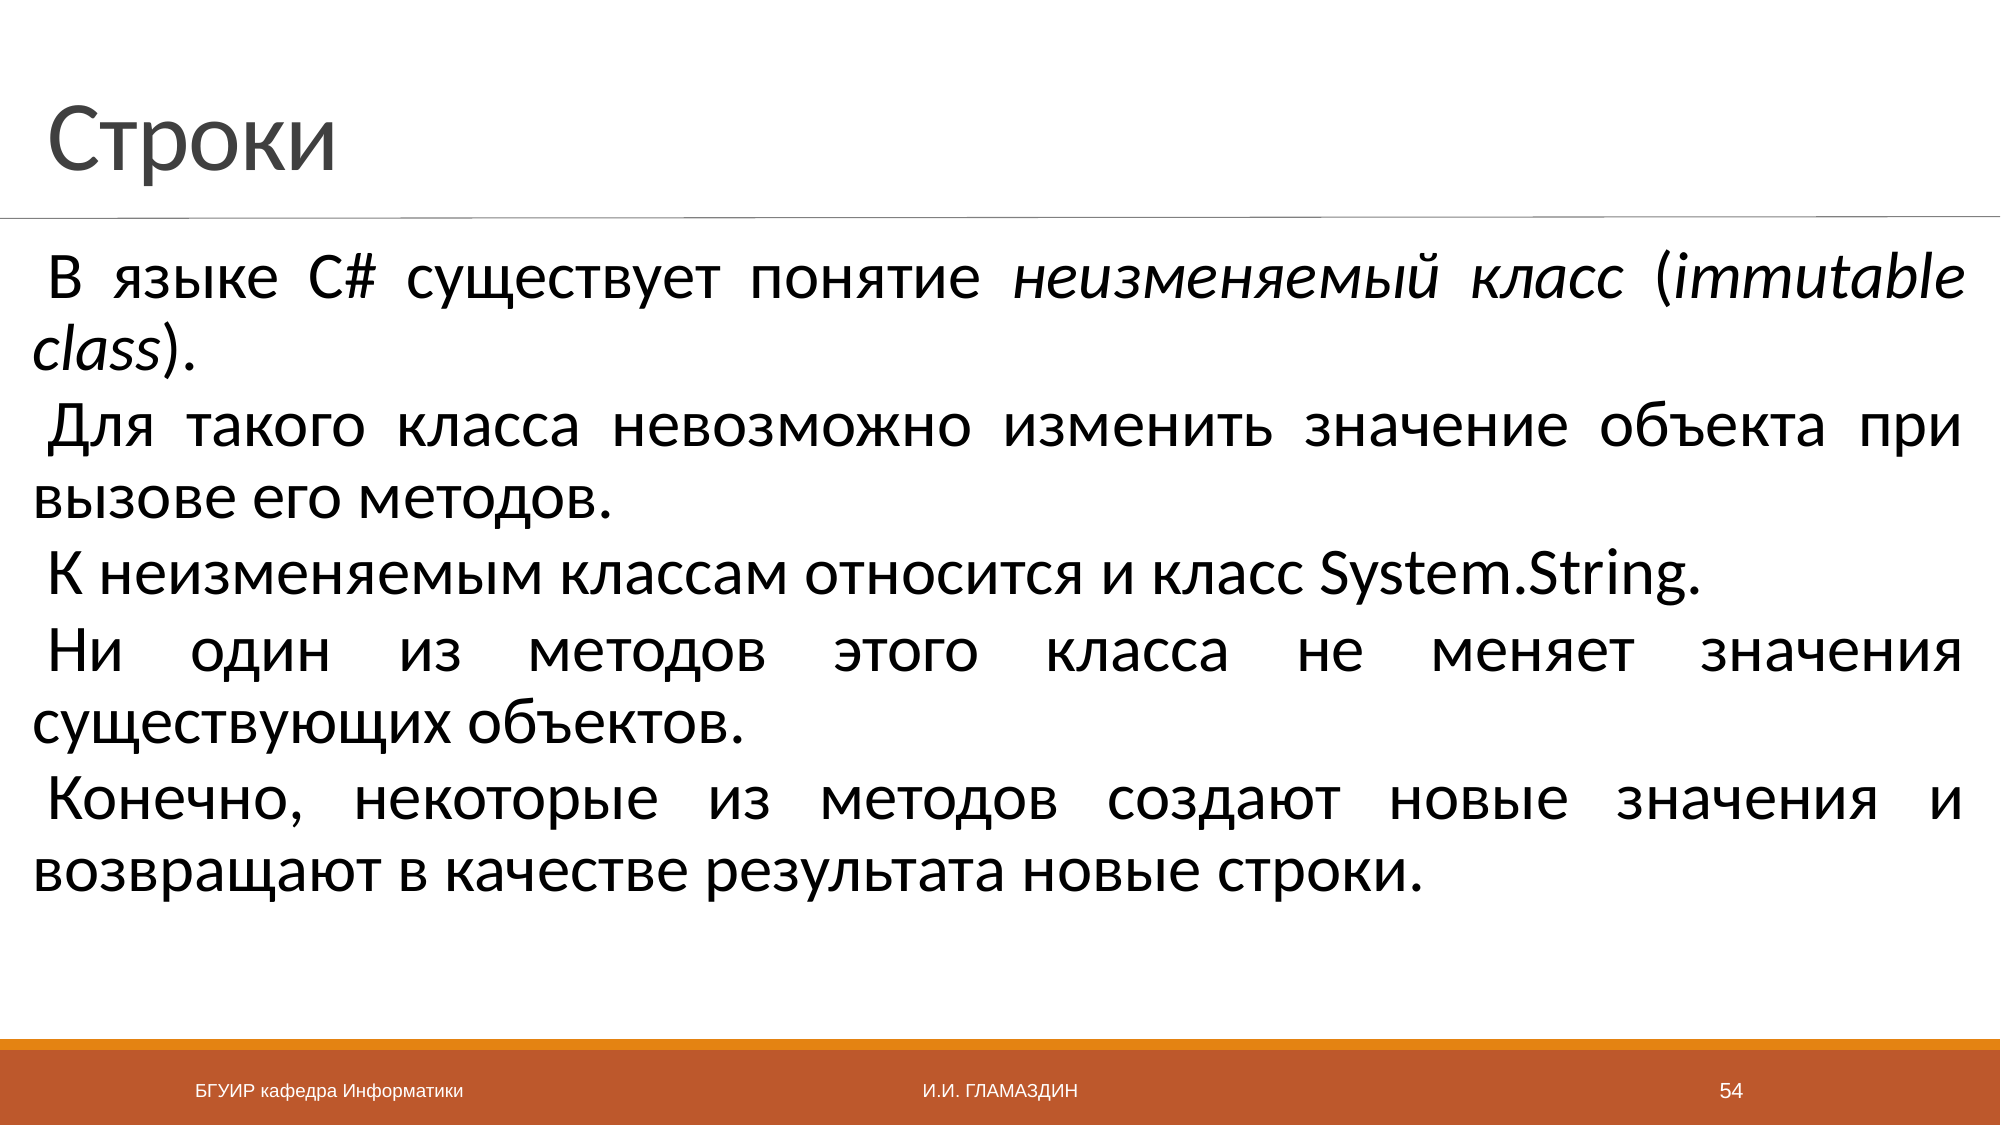

# Строки
В языке C# существует понятие неизменяемый класс (immutable class).
Для такого класса невозможно изменить значение объекта при вызове его методов.
К неизменяемым классам относится и класс System.String.
Ни один из методов этого класса не меняет значения существующих объектов.
Конечно, некоторые из методов создают новые значения и возвращают в качестве результата новые строки.
БГУИР кафедра Информатики
И.И. Гламаздин
54